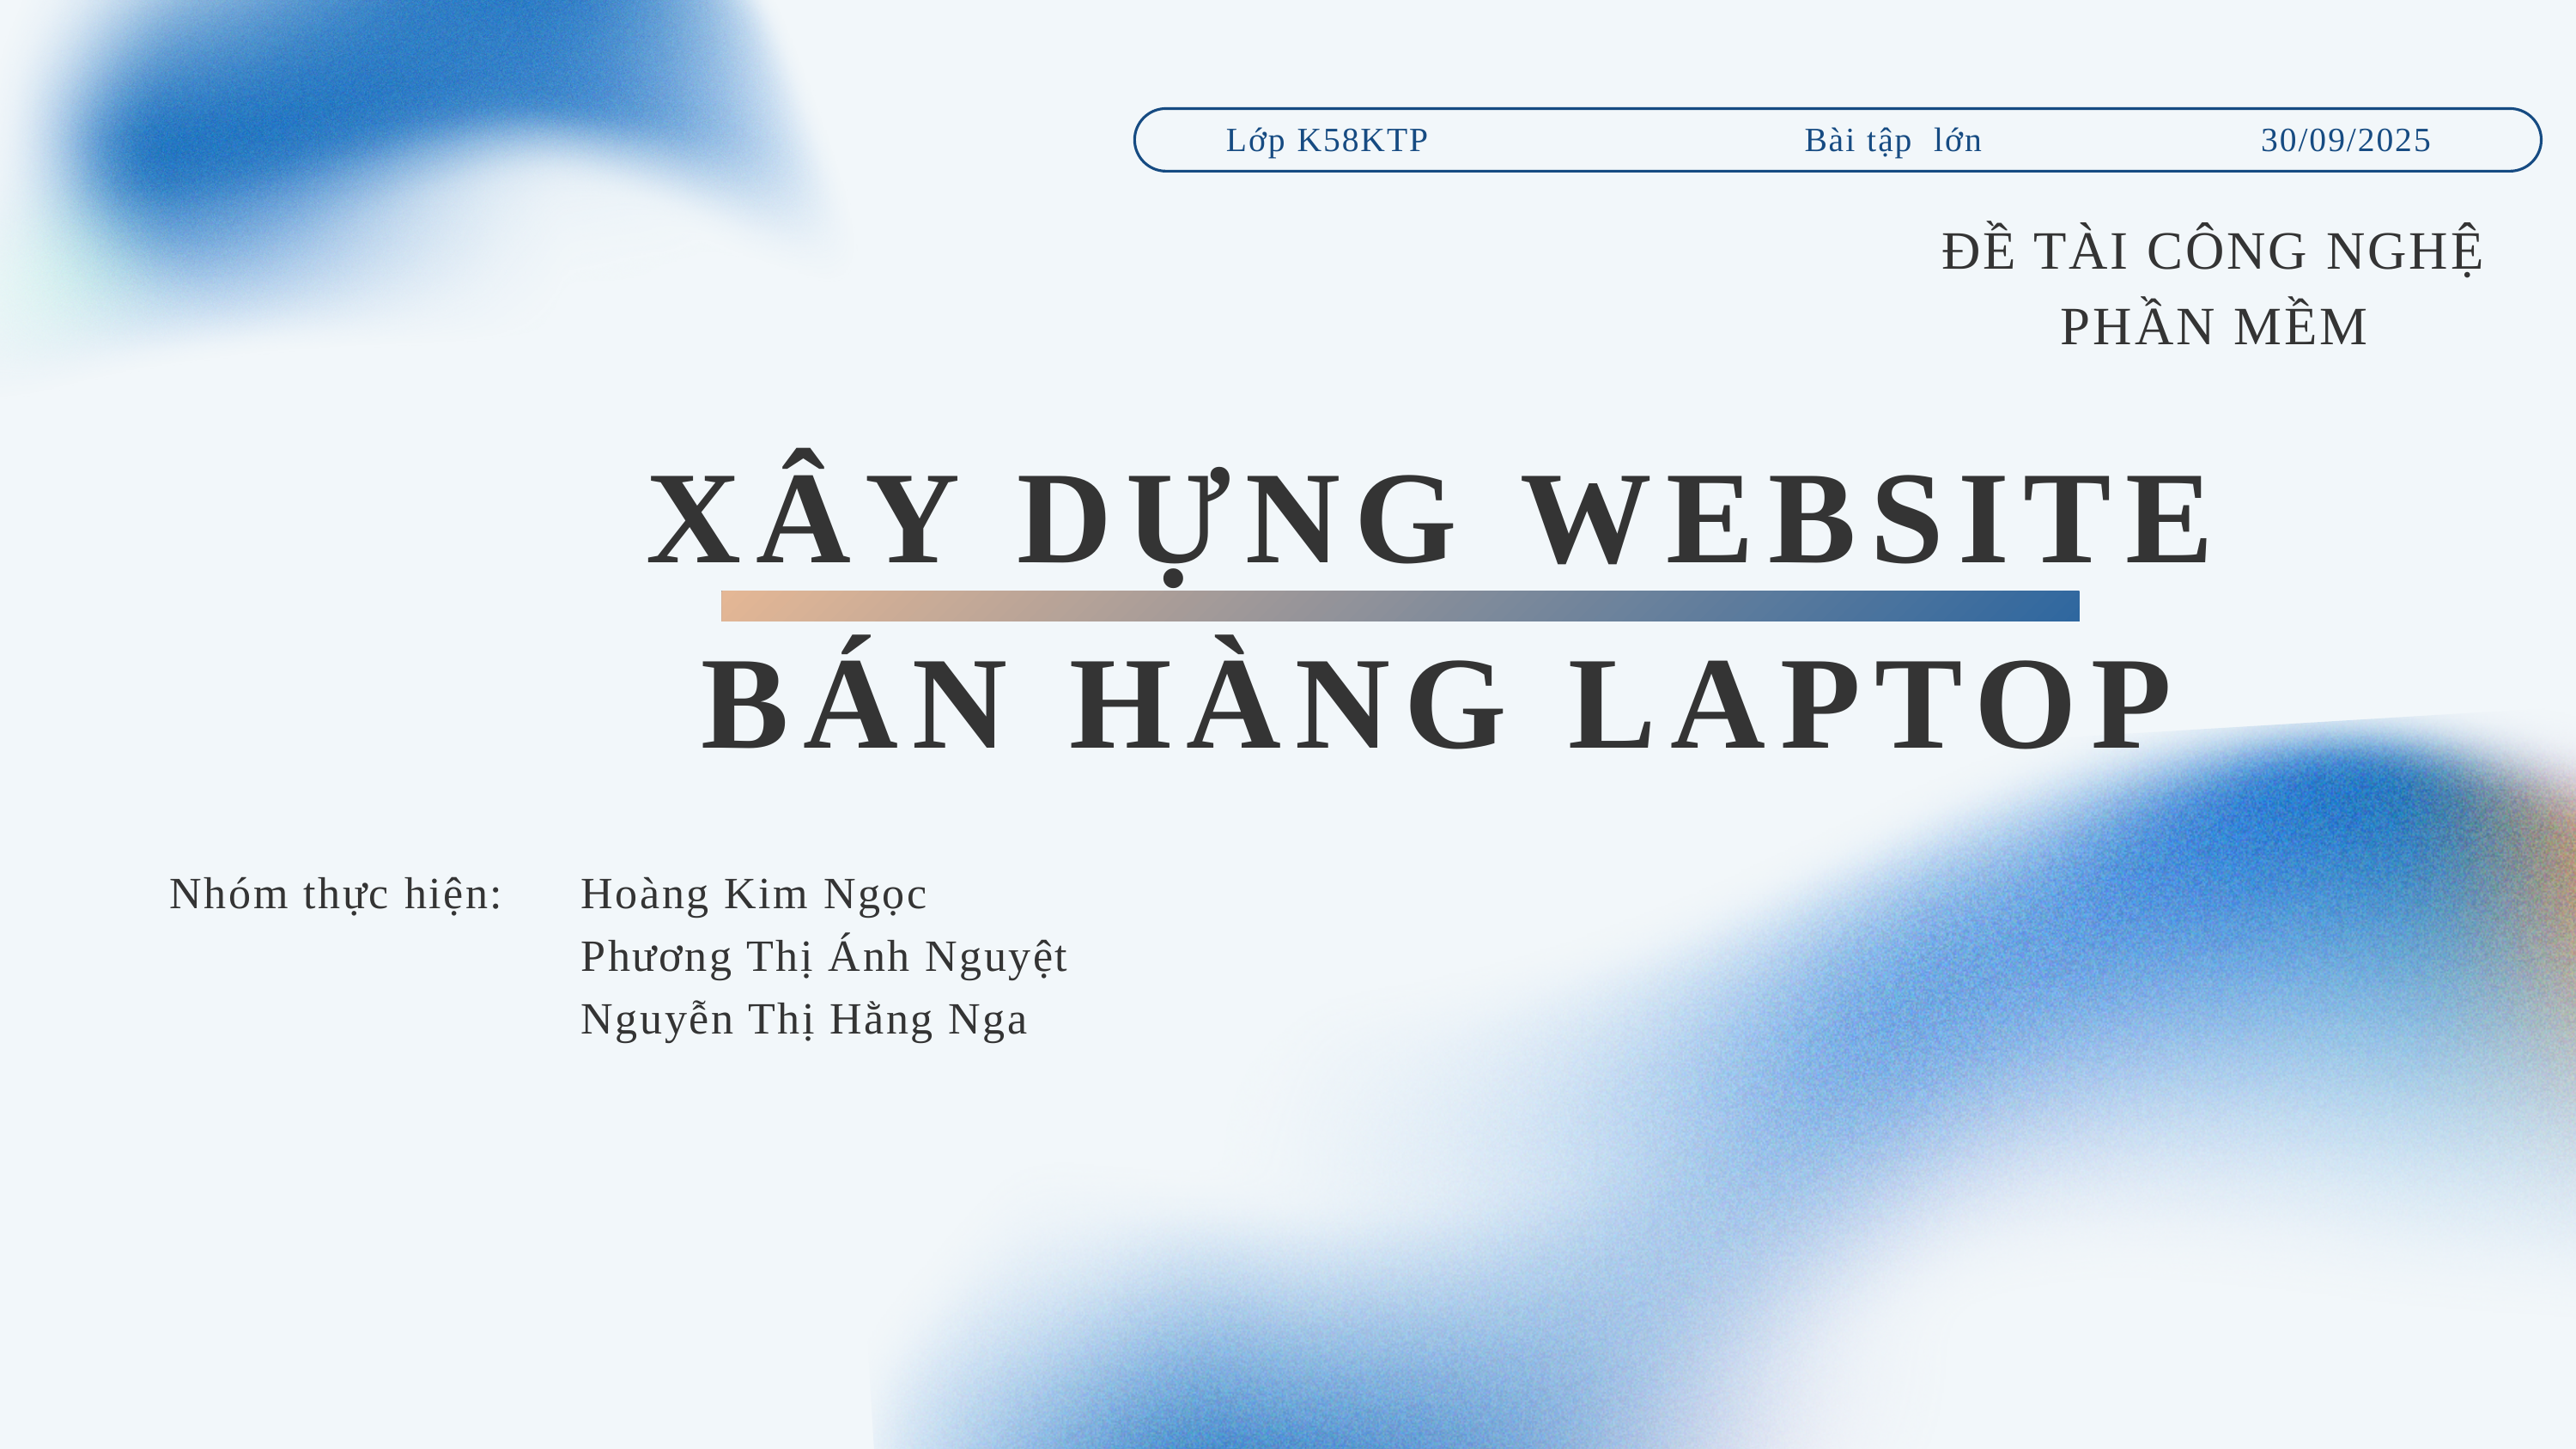

Lớp K58KTP
Bài tập  lớn
30/09/2025
ĐỀ TÀI CÔNG NGHỆ PHẦN MỀM
XÂY DỰNG WEBSITE BÁN HÀNG LAPTOP

Nhóm thực hiện:
Hoàng Kim Ngọc
Phương Thị Ánh Nguyệt
Nguyễn Thị Hằng Nga